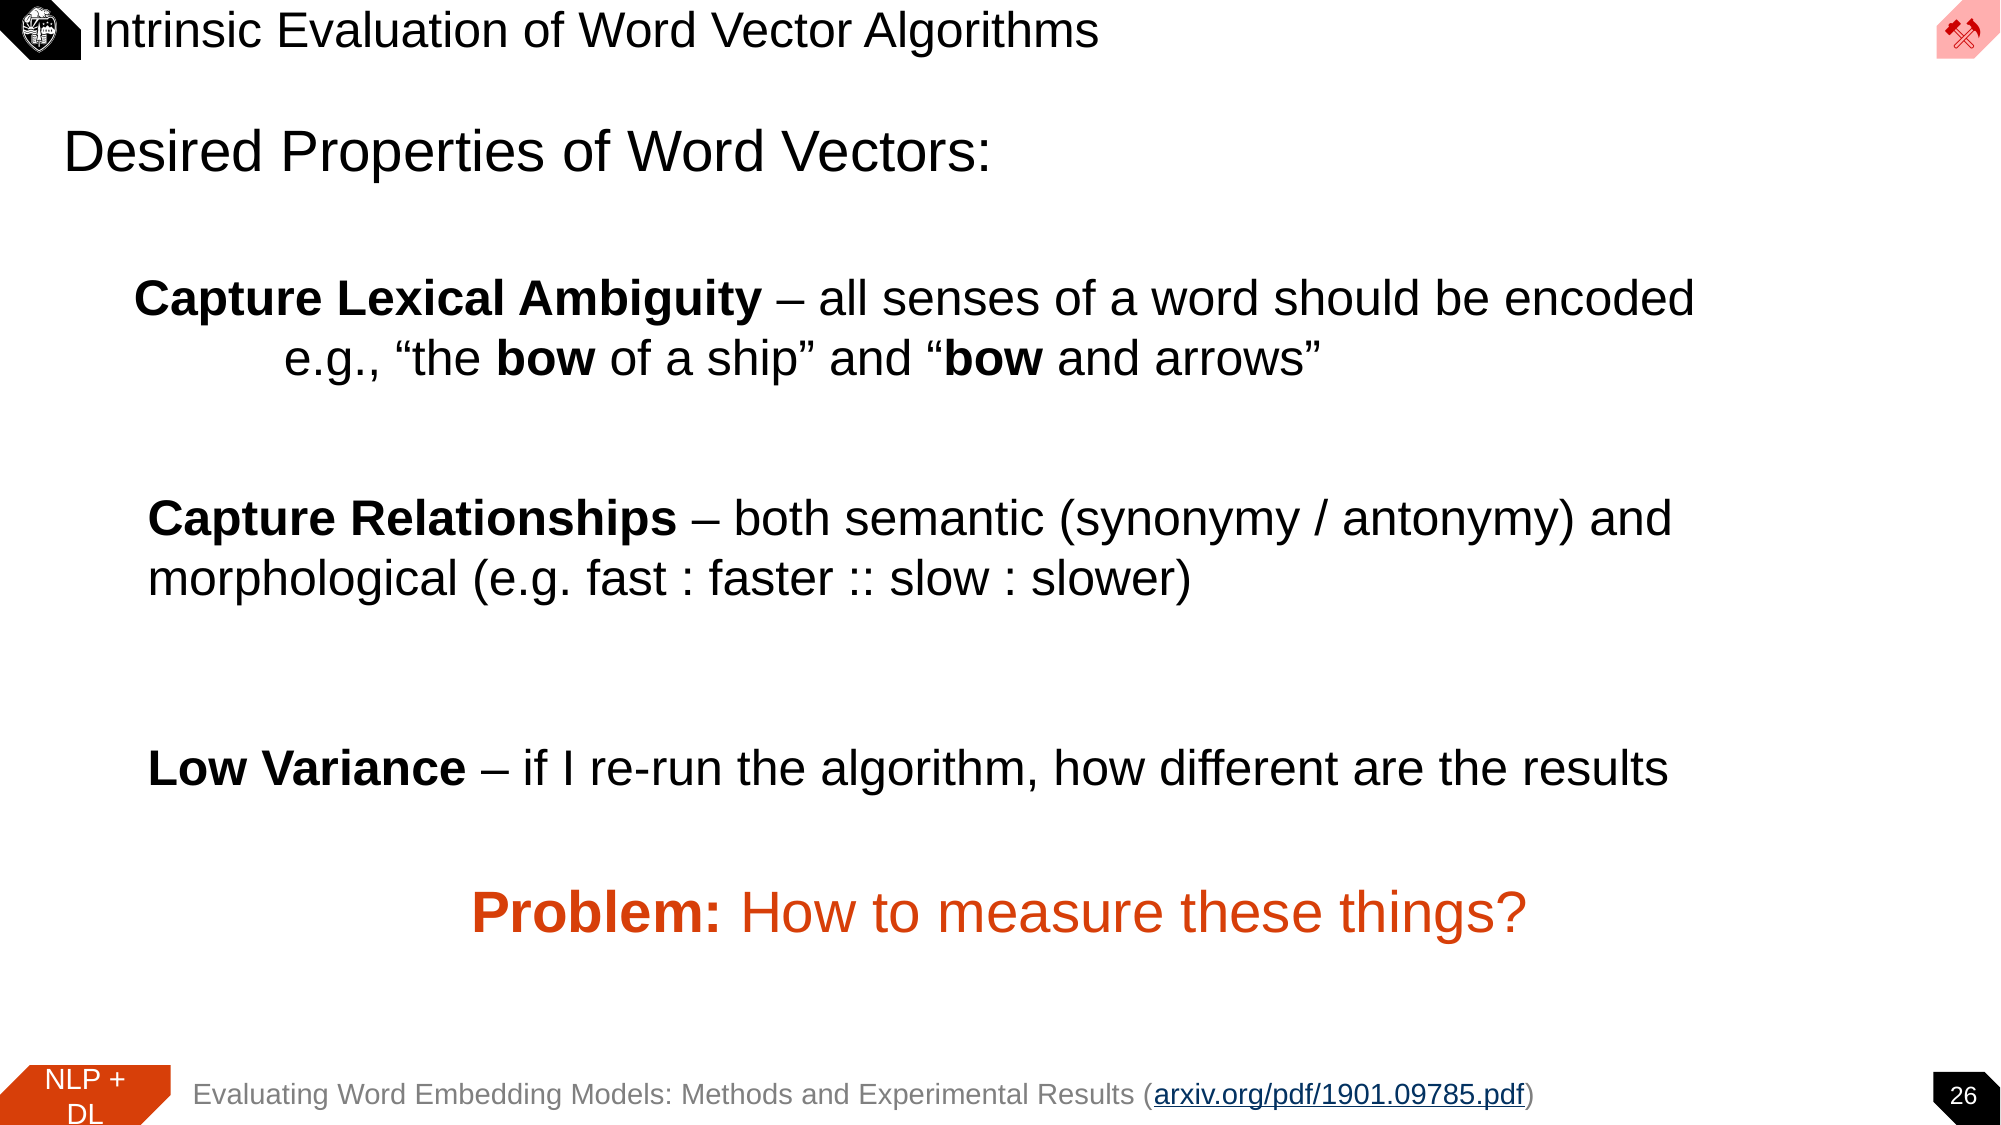

# Intrinsic Evaluation of Word Vector Algorithms
Desired Properties of Word Vectors:
Capture Lexical Ambiguity – all senses of a word should be encoded
	e.g., “the bow of a ship” and “bow and arrows”
Capture Relationships – both semantic (synonymy / antonymy) and morphological (e.g. fast : faster :: slow : slower)
Low Variance – if I re-run the algorithm, how different are the results
Problem: How to measure these things?
Evaluating Word Embedding Models: Methods and Experimental Results (arxiv.org/pdf/1901.09785.pdf)
26